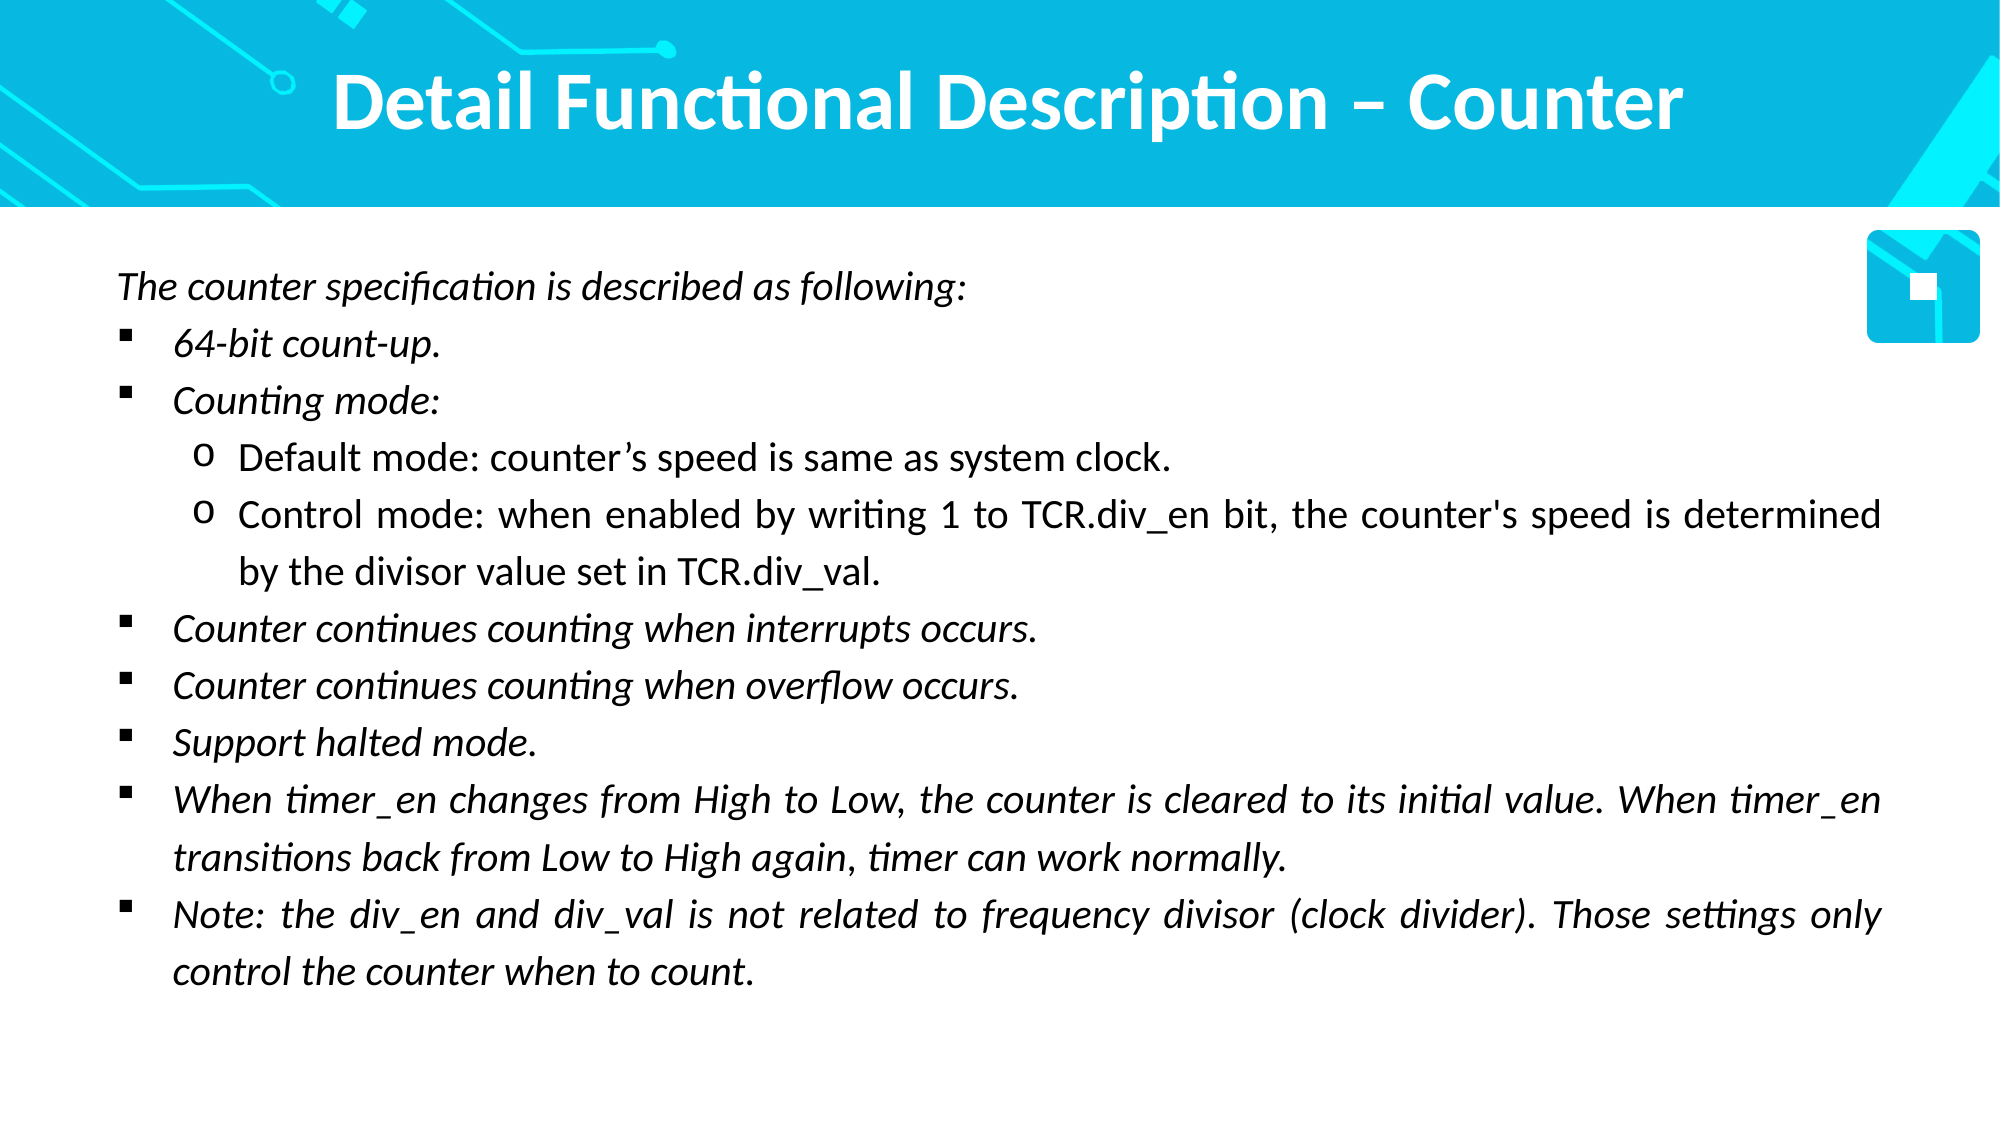

# Detail Functional Description – Counter
The counter specification is described as following:
64-bit count-up.
Counting mode:
Default mode: counter’s speed is same as system clock.
Control mode: when enabled by writing 1 to TCR.div_en bit, the counter's speed is determined by the divisor value set in TCR.div_val.
Counter continues counting when interrupts occurs.
Counter continues counting when overflow occurs.
Support halted mode.
When timer_en changes from High to Low, the counter is cleared to its initial value. When timer_en transitions back from Low to High again, timer can work normally.
Note: the div_en and div_val is not related to frequency divisor (clock divider). Those settings only control the counter when to count.